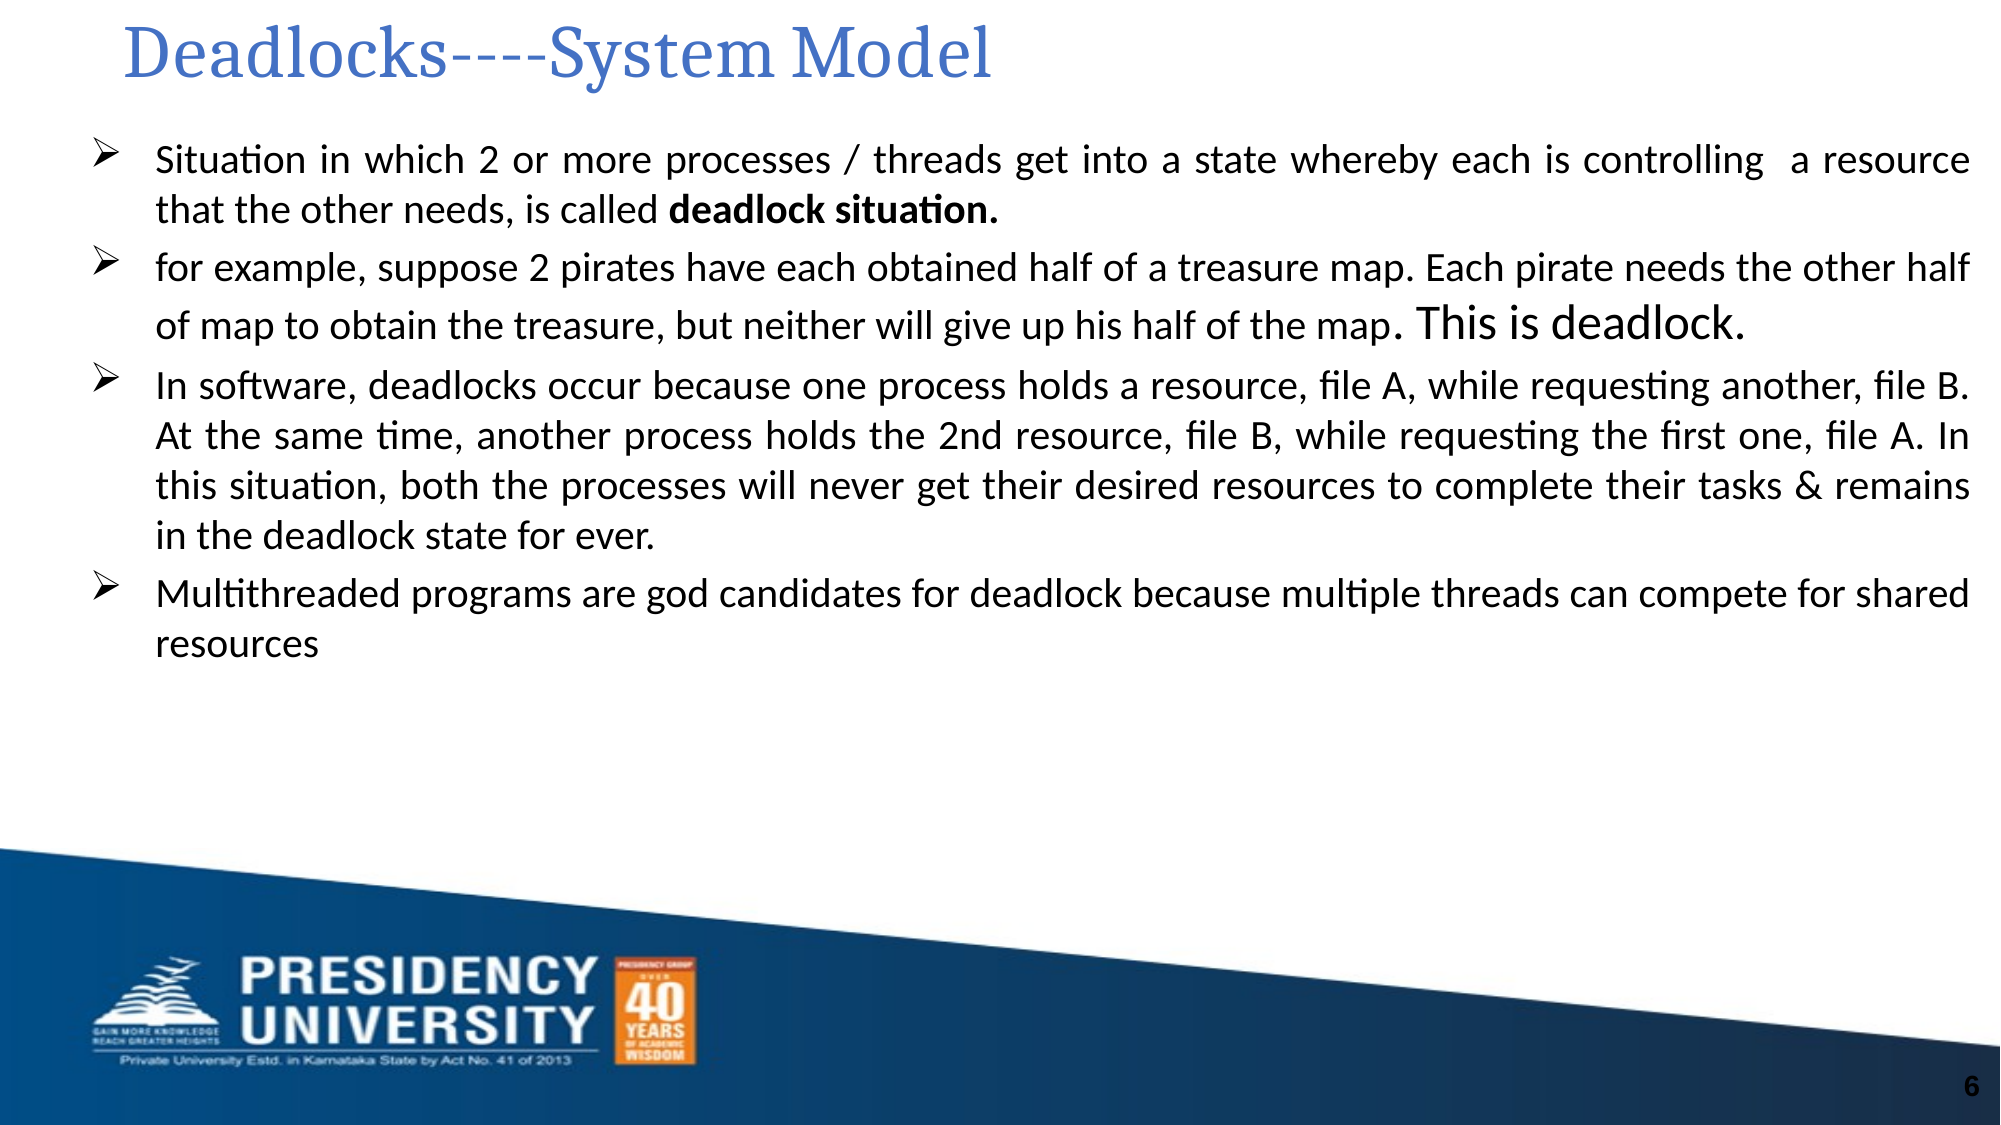

# Deadlocks----System Model
Situation in which 2 or more processes / threads get into a state whereby each is controlling  a resource that the other needs, is called deadlock situation.
for example, suppose 2 pirates have each obtained half of a treasure map. Each pirate needs the other half of map to obtain the treasure, but neither will give up his half of the map. This is deadlock.
In software, deadlocks occur because one process holds a resource, file A, while requesting another, file B. At the same time, another process holds the 2nd resource, file B, while requesting the first one, file A. In this situation, both the processes will never get their desired resources to complete their tasks & remains in the deadlock state for ever.
Multithreaded programs are god candidates for deadlock because multiple threads can compete for shared resources
6